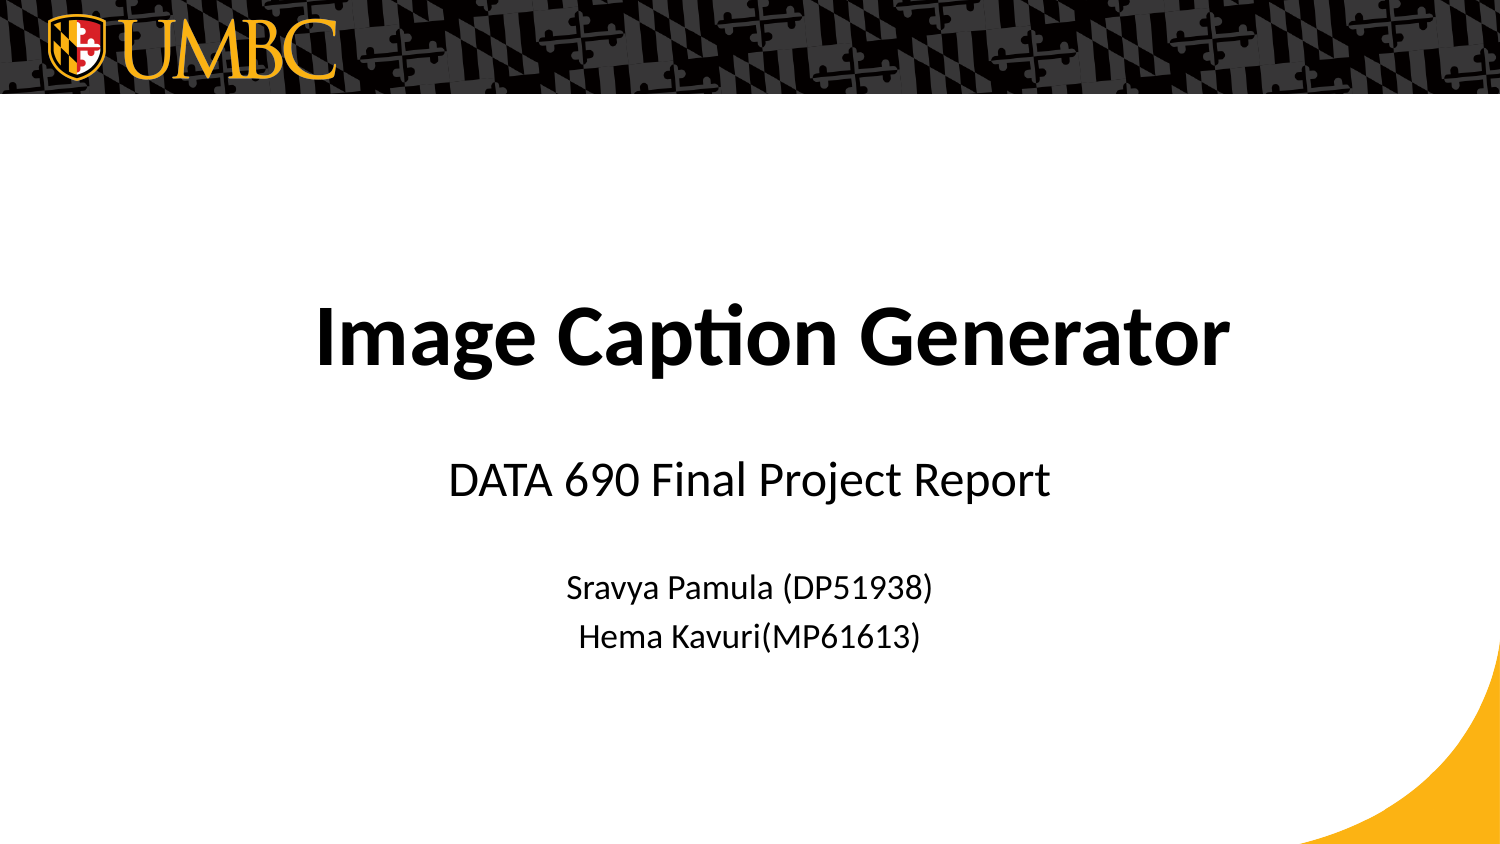

# Image Caption Generator
DATA 690 Final Project Report

Sravya Pamula (DP51938)
Hema Kavuri(MP61613)